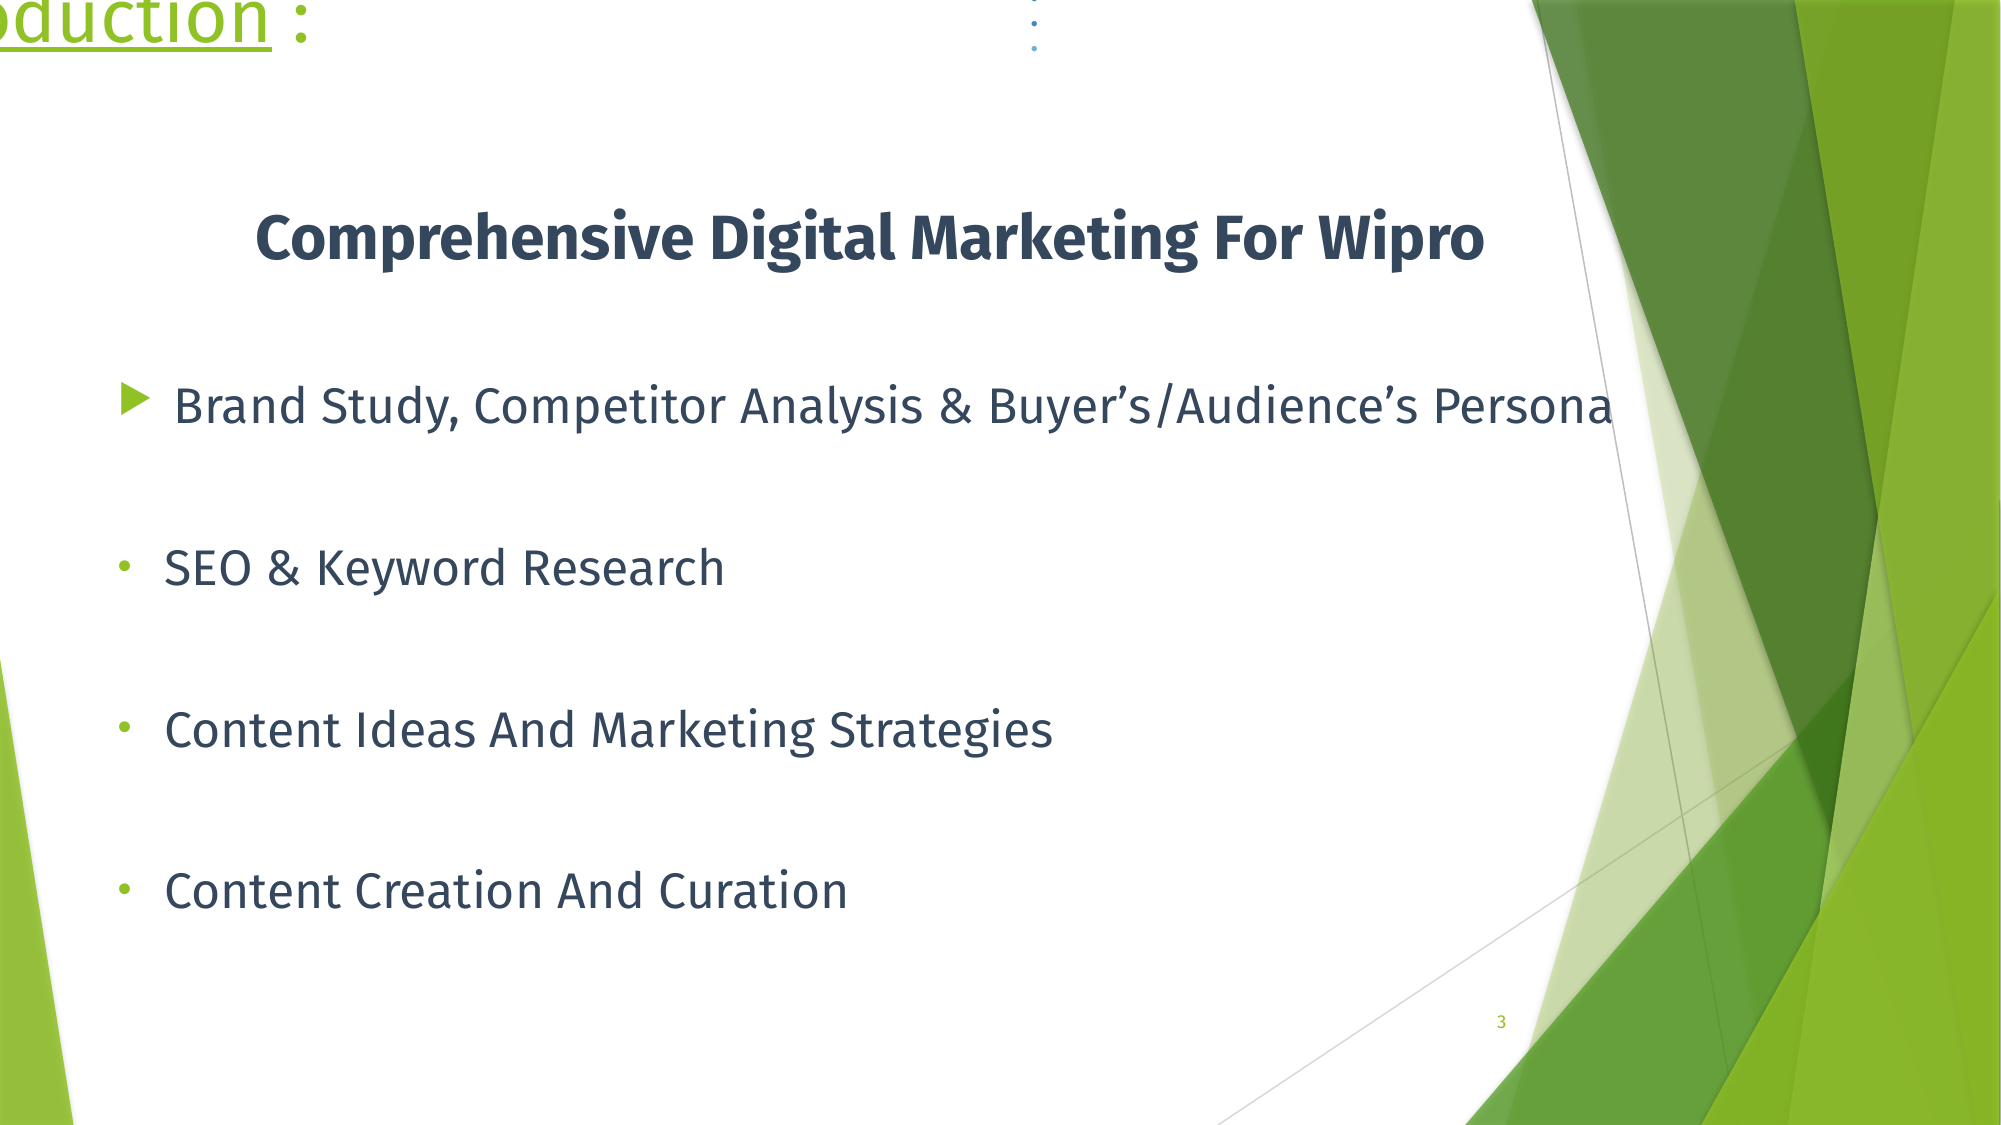

# Introduction :

        Comprehensive Digital Marketing For Wipro

Brand Study, Competitor Analysis & Buyer’s/Audience’s Persona

SEO & Keyword Research

Content Ideas And Marketing Strategies

Content Creation And Curation

3